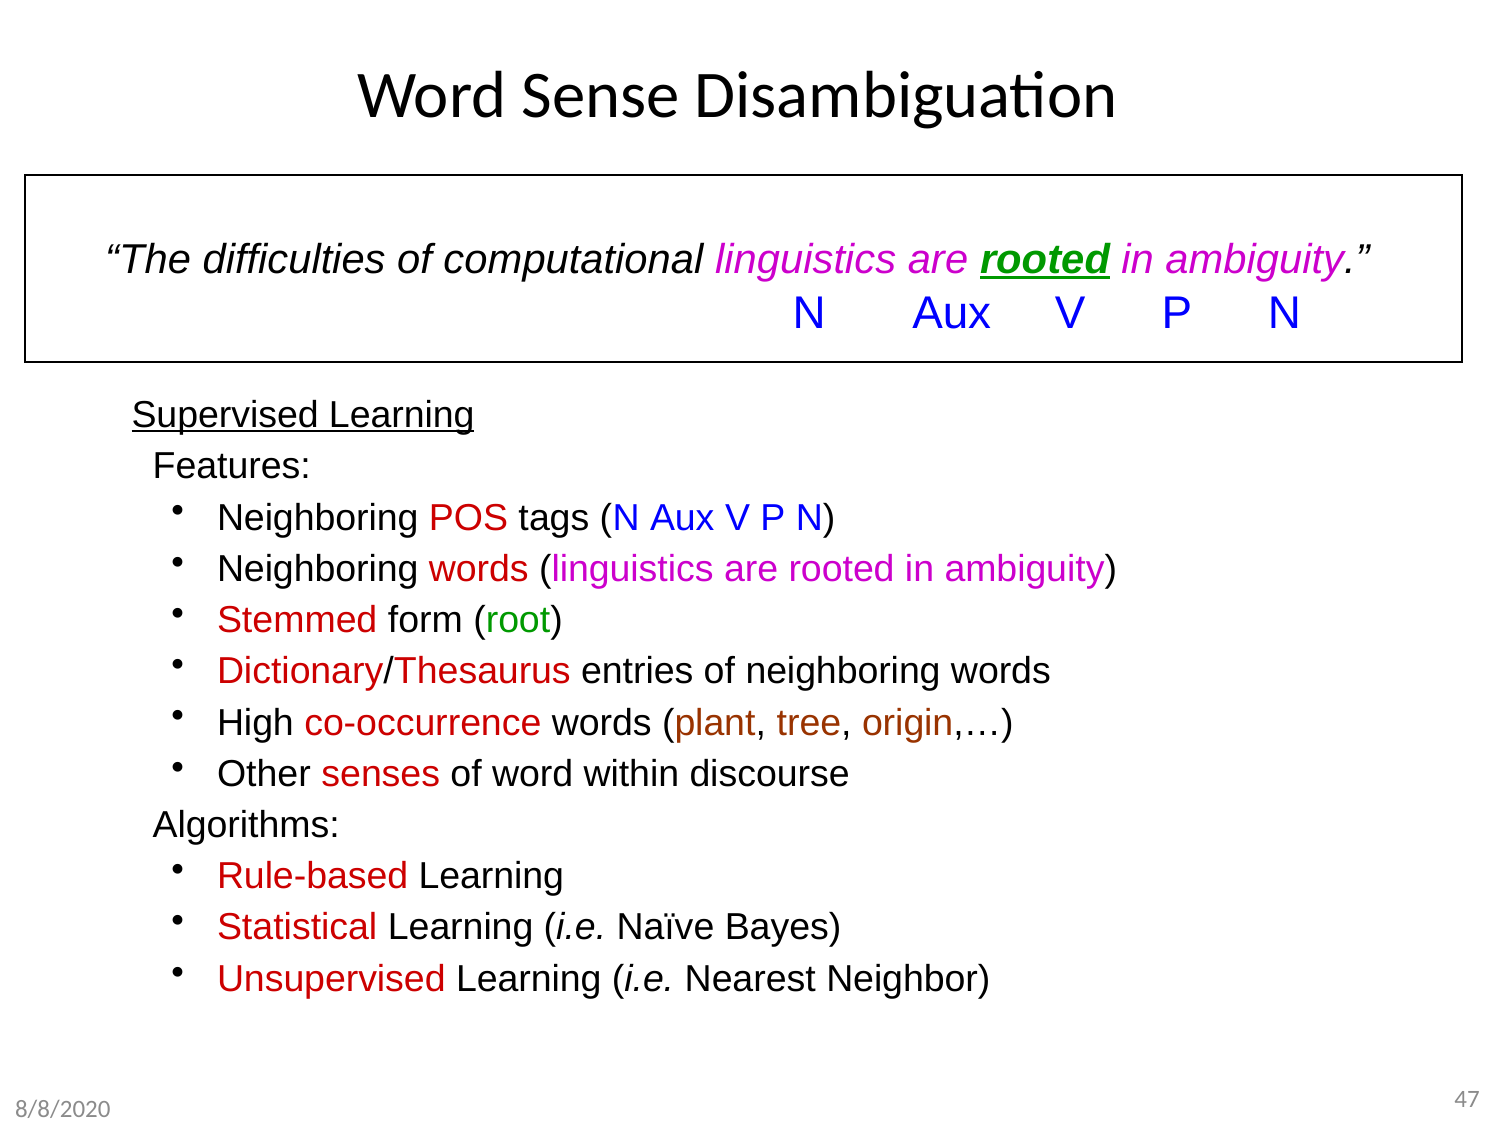

# Word Sense Disambiguation

“The difficulties of computational linguistics are rooted in ambiguity.”
                                                              N       Aux     V      P      N
Supervised Learning
  Features:
 Neighboring POS tags (N Aux V P N)
 Neighboring words (linguistics are rooted in ambiguity)
 Stemmed form (root)
 Dictionary/Thesaurus entries of neighboring words
 High co-occurrence words (plant, tree, origin,…)
 Other senses of word within discourse
  Algorithms:
 Rule-based Learning
 Statistical Learning (i.e. Naïve Bayes)
 Unsupervised Learning (i.e. Nearest Neighbor)
47
8/8/2020